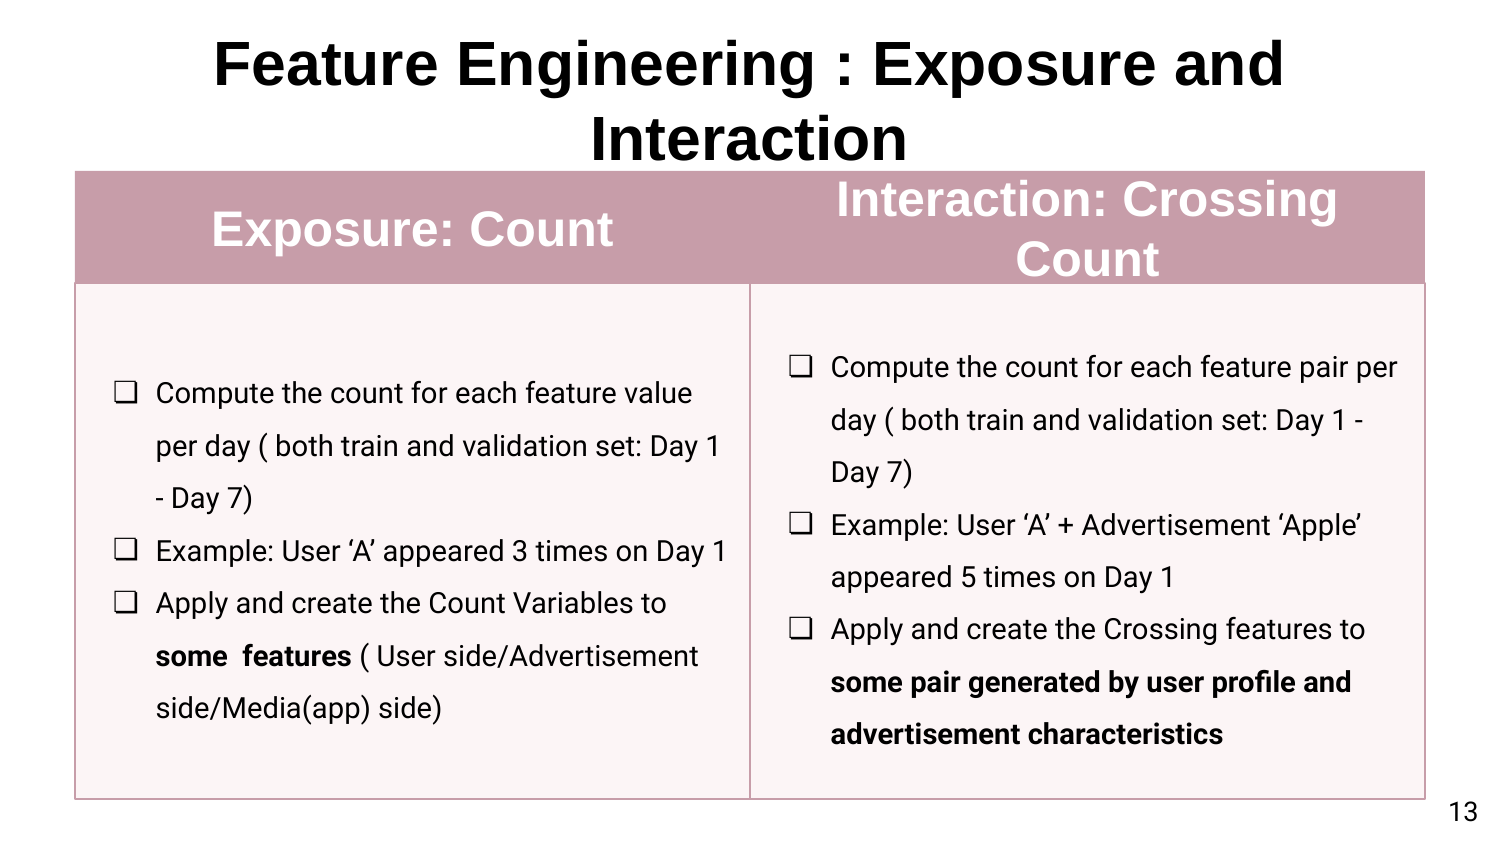

# Feature Engineering : Exposure and Interaction
Exposure: Count
Interaction: Crossing Count
Compute the count for each feature value per day ( both train and validation set: Day 1 - Day 7)
Example: User ‘A’ appeared 3 times on Day 1
Apply and create the Count Variables to some  features ( User side/Advertisement side/Media(app) side)
Compute the count for each feature pair per day ( both train and validation set: Day 1 - Day 7)
Example: User ‘A’ + Advertisement ‘Apple’ appeared 5 times on Day 1
Apply and create the Crossing features to some pair generated by user profile and advertisement characteristics
13